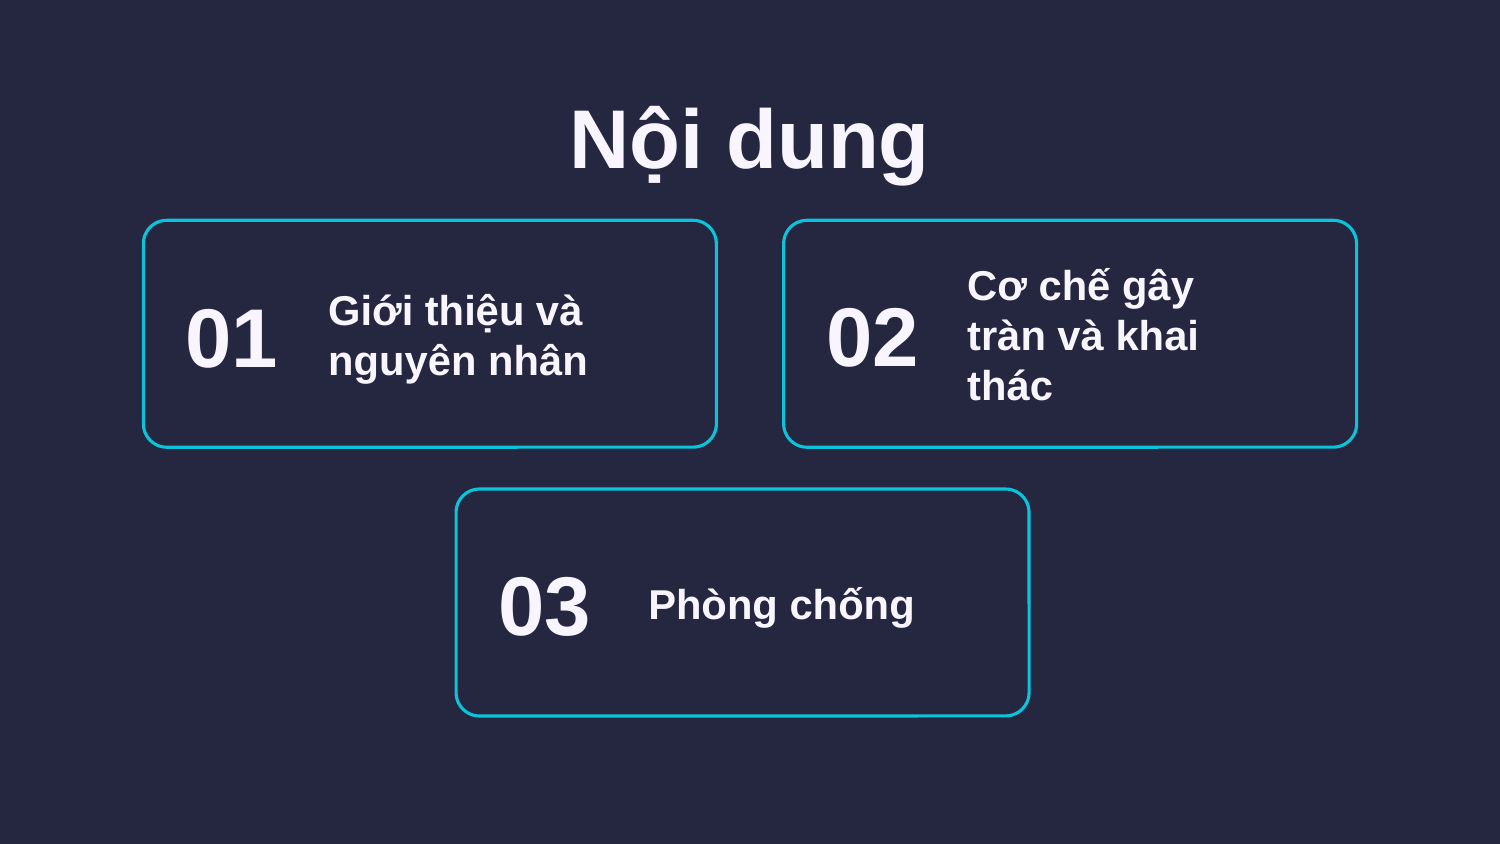

Nội dung

Giới thiệu và nguyên nhân
Cơ chế gây tràn và khai thác
02
# 01

Phòng chống
03